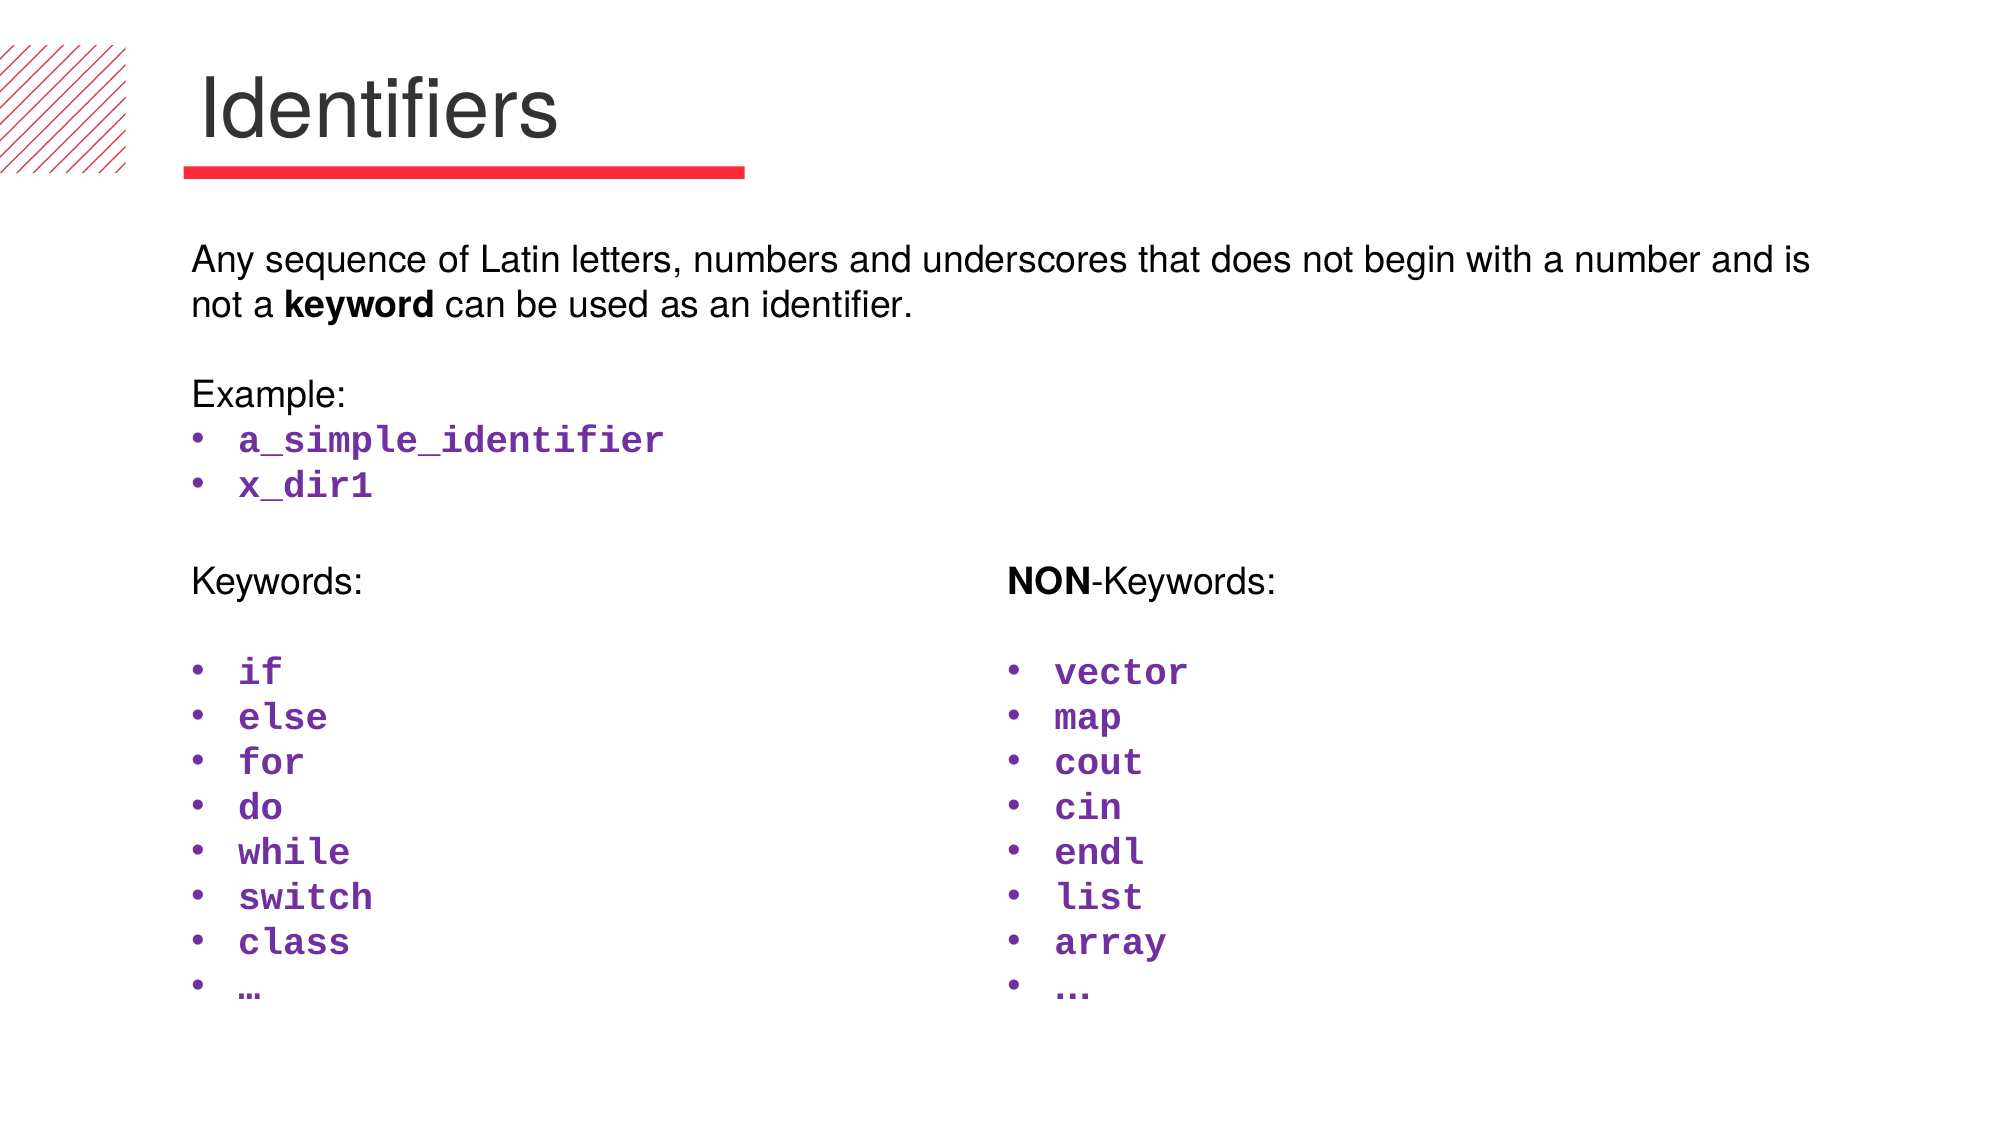

Identifiers
Any sequence of Latin letters, numbers and underscores that does not begin with a number and is not a keyword can be used as an identifier.

Example:
a_simple_identifier
x_dir1
NON-Keywords:

vector
map
cout
cin
endl
list
array
…
Keywords:

if
else
for
do
while
switch
class
…